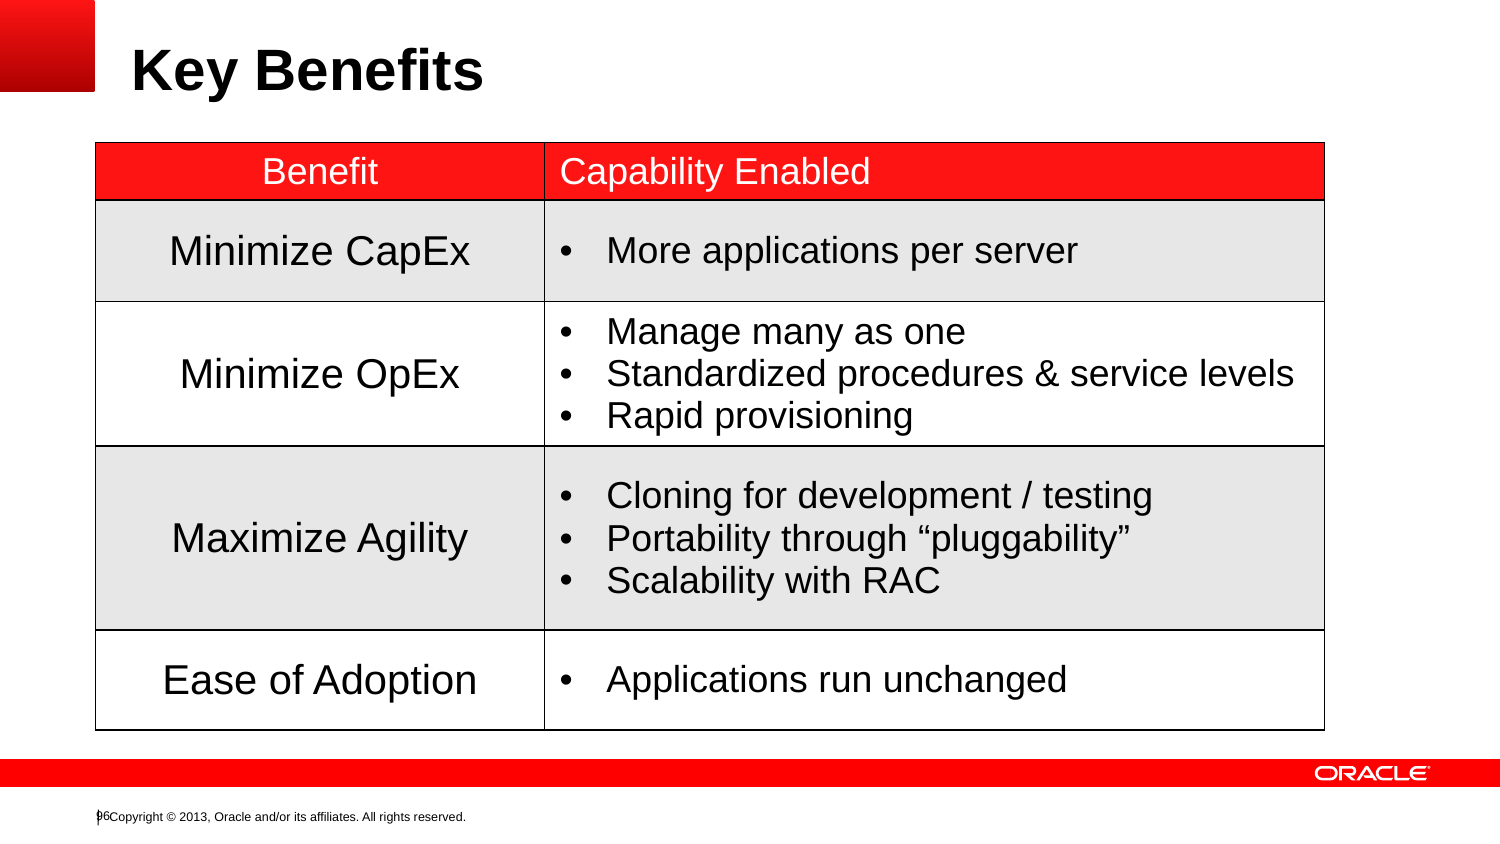

# Key Benefits
| Benefit | Capability Enabled |
| --- | --- |
| Minimize CapEx | More applications per server |
| Minimize OpEx | Manage many as one Standardized procedures & service levels Rapid provisioning |
| Maximize Agility | Cloning for development / testing Portability through “pluggability” Scalability with RAC |
| Ease of Adoption | Applications run unchanged |